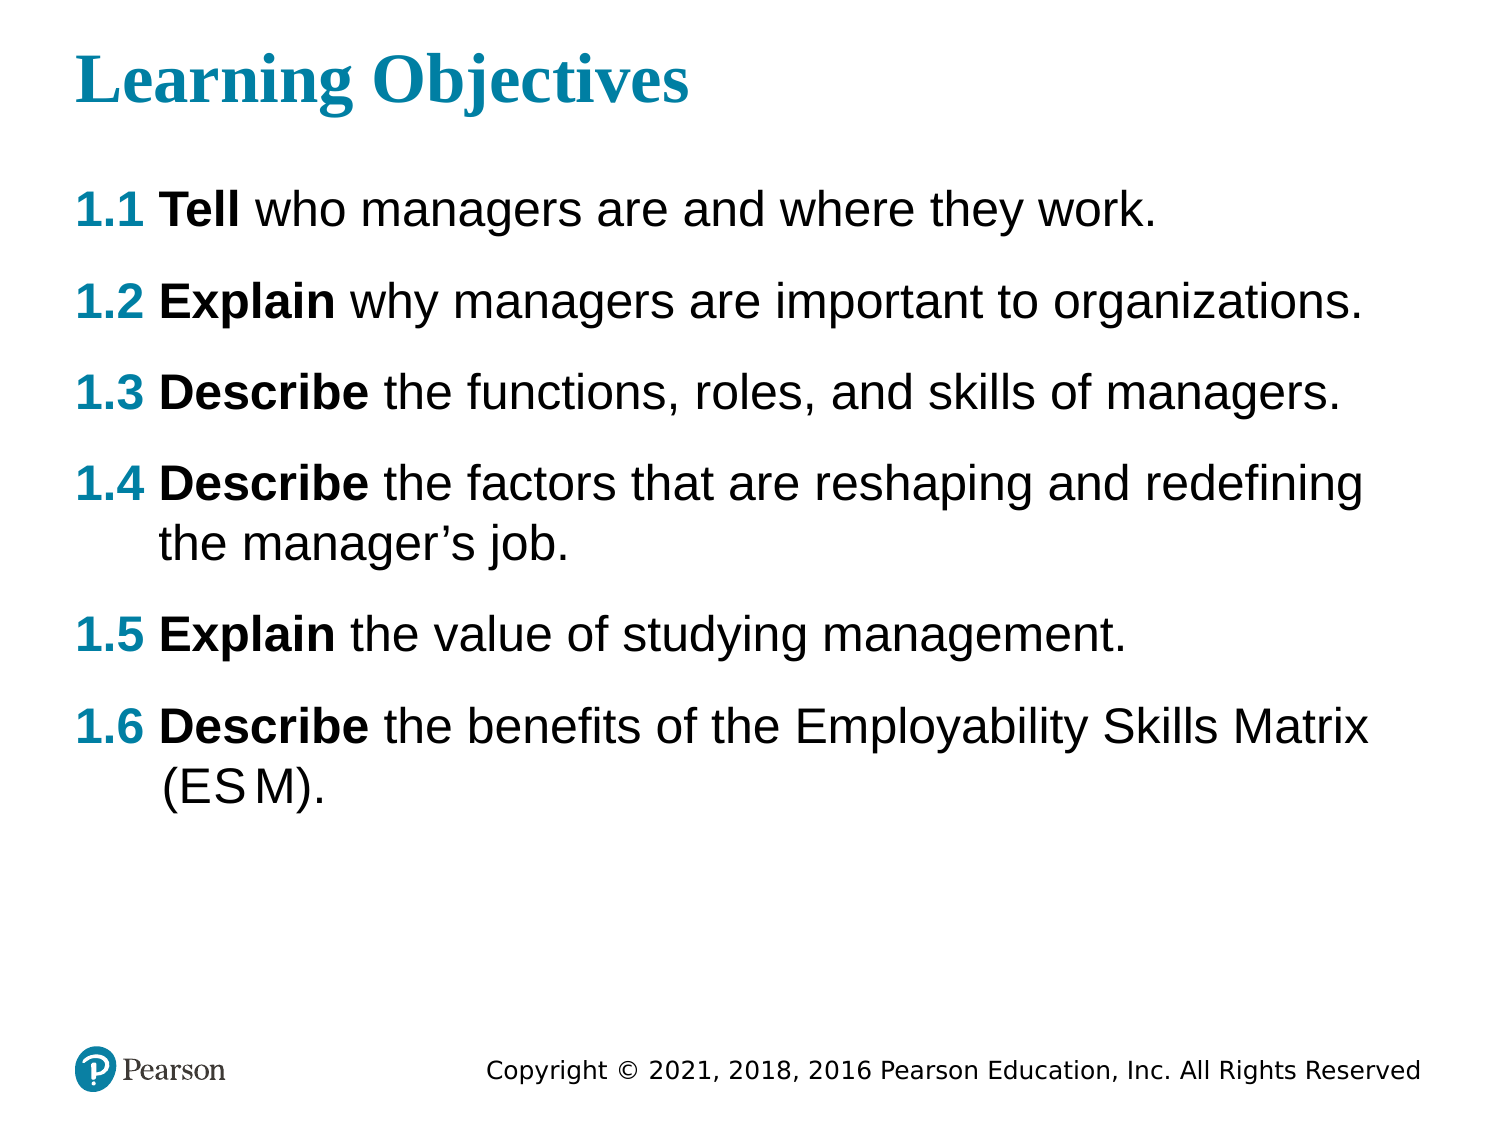

# Learning Objectives
1.1 Tell who managers are and where they work.
1.2 Explain why managers are important to organizations.
1.3 Describe the functions, roles, and skills of managers.
1.4 Describe the factors that are reshaping and redefining the manager’s job.
1.5 Explain the value of studying management.
1.6 Describe the benefits of the Employability Skills Matrix (E S M).